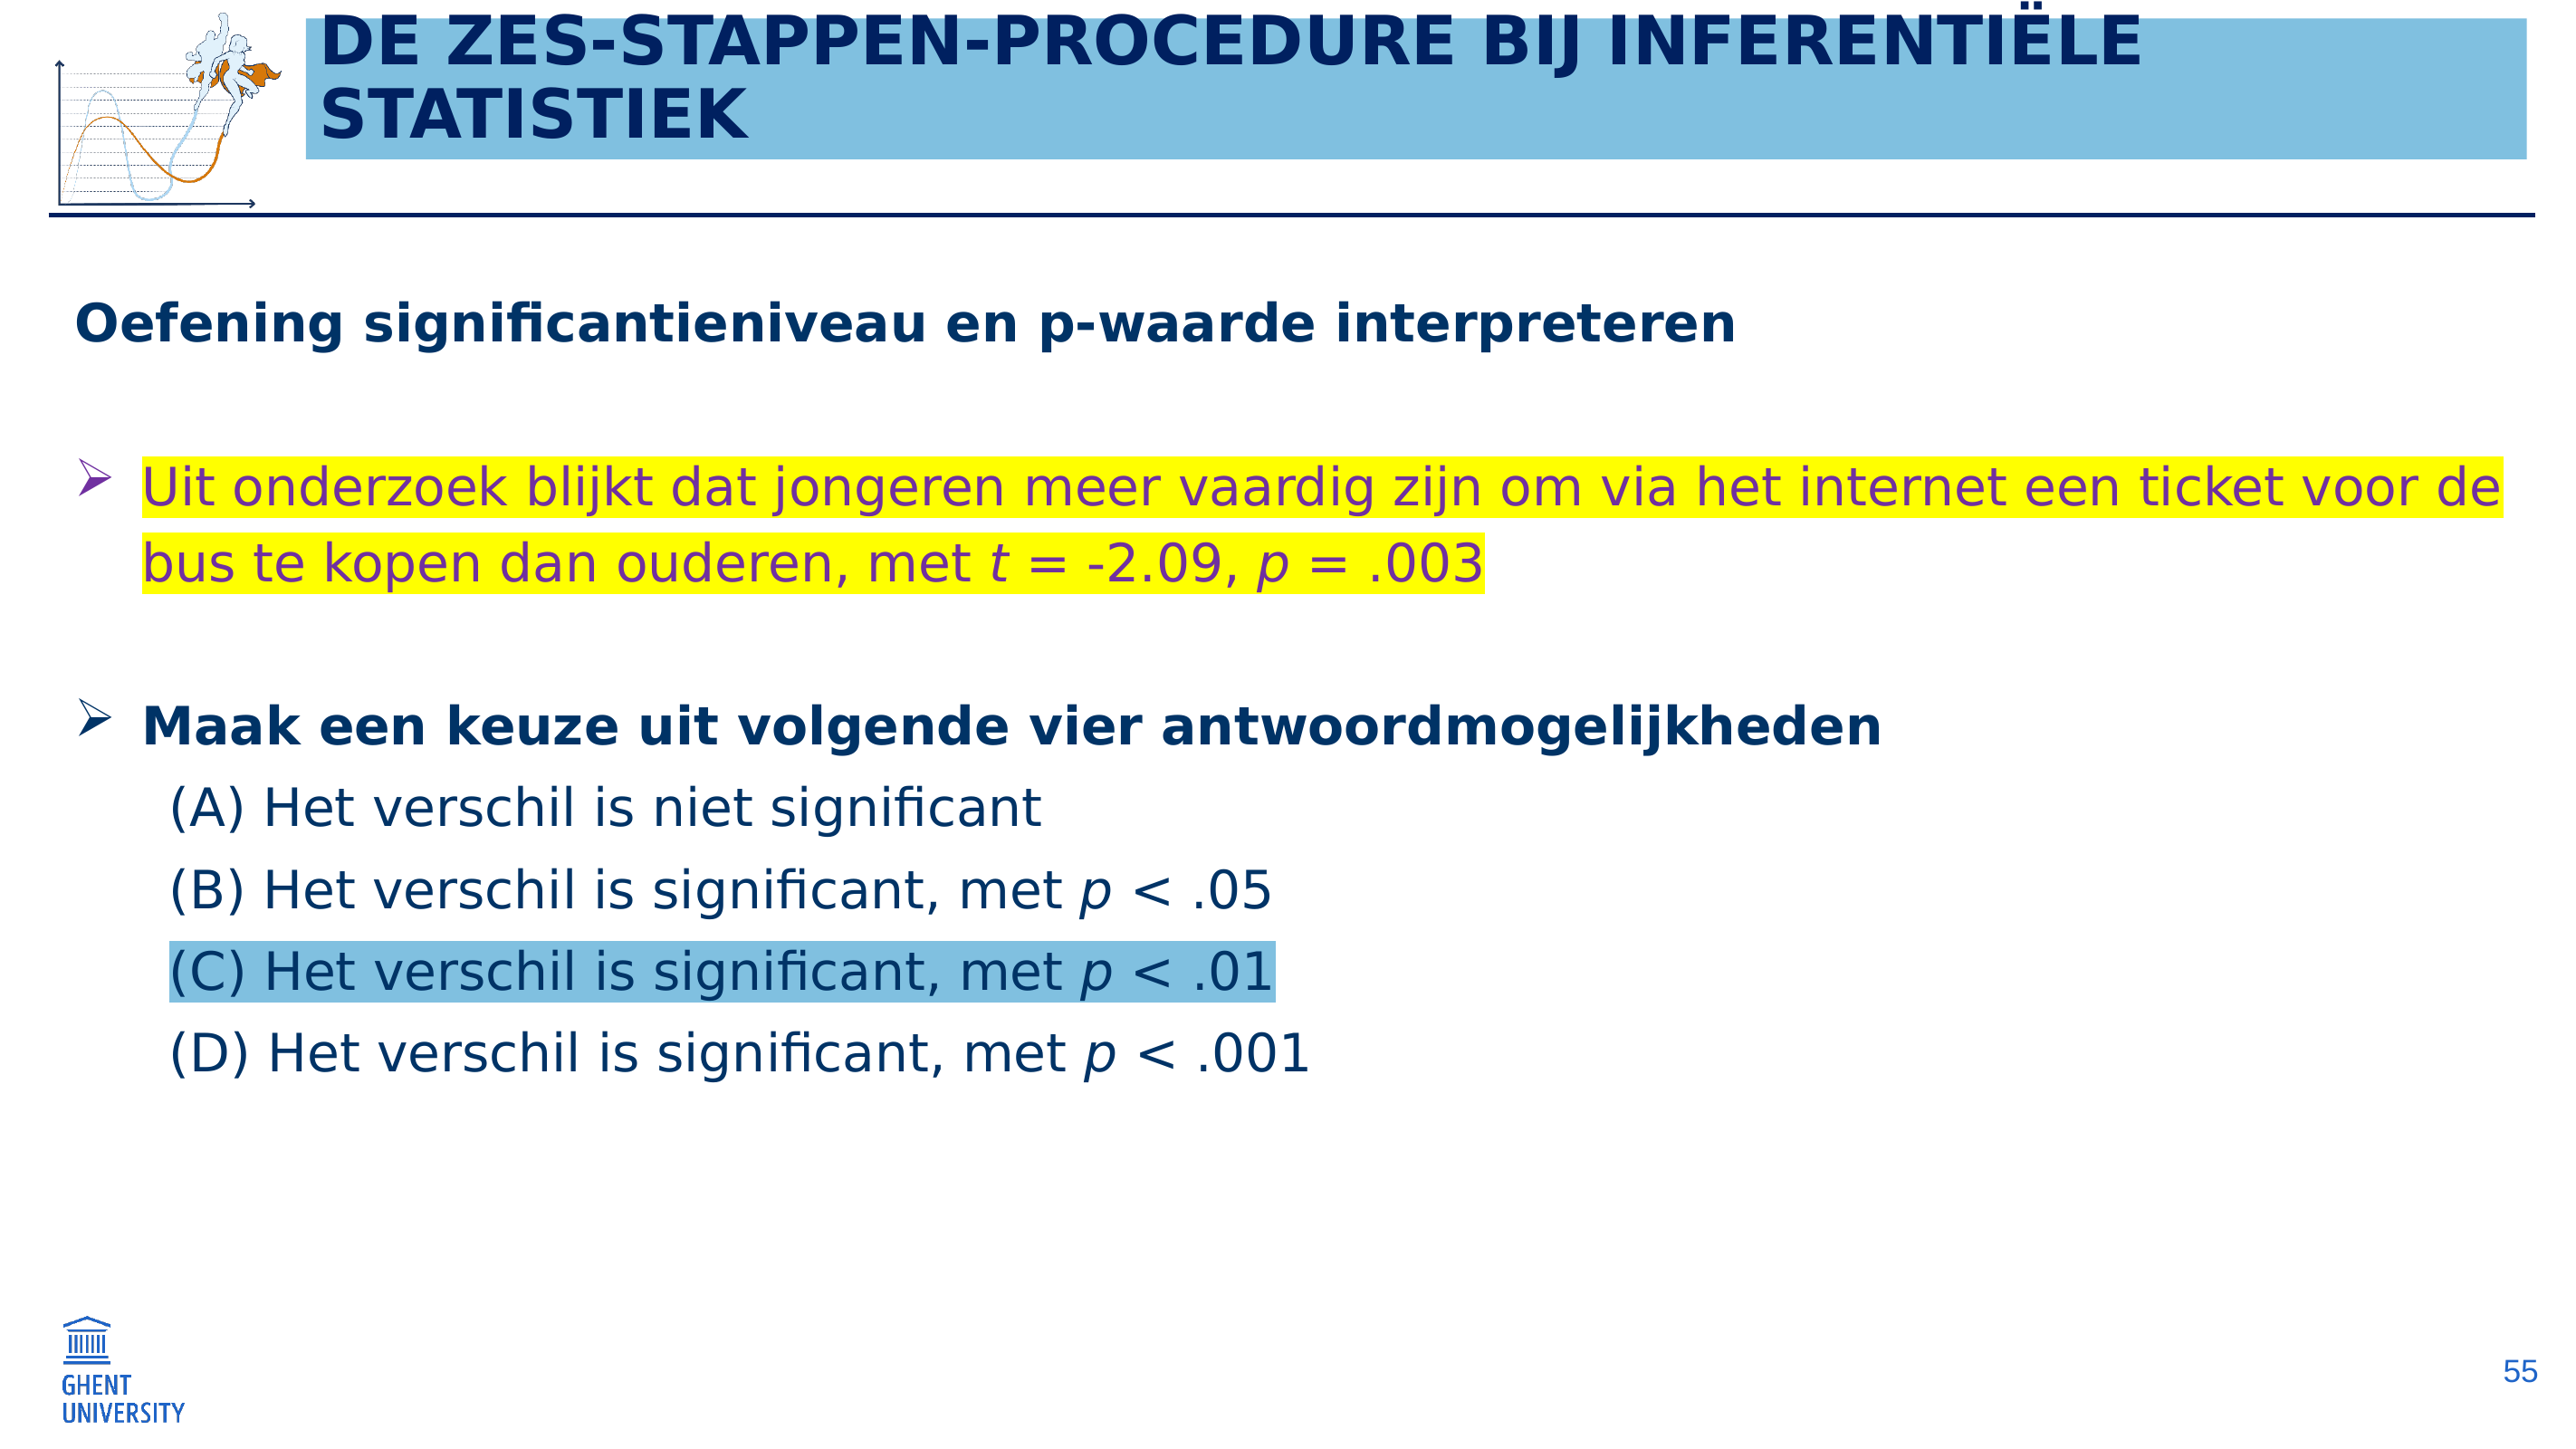

# De zes-stappen-procedure bij inferentiële statistiek
Oefening significantieniveau en p-waarde interpreteren

Uit onderzoek blijkt dat jongeren meer vaardig zijn om via het internet een ticket voor de bus te kopen dan ouderen, met t = -2.09, p = .003

Maak een keuze uit volgende vier antwoordmogelijkheden
(A) Het verschil is niet significant
(B) Het verschil is significant, met p < .05
(C) Het verschil is significant, met p < .01
(D) Het verschil is significant, met p < .001

55